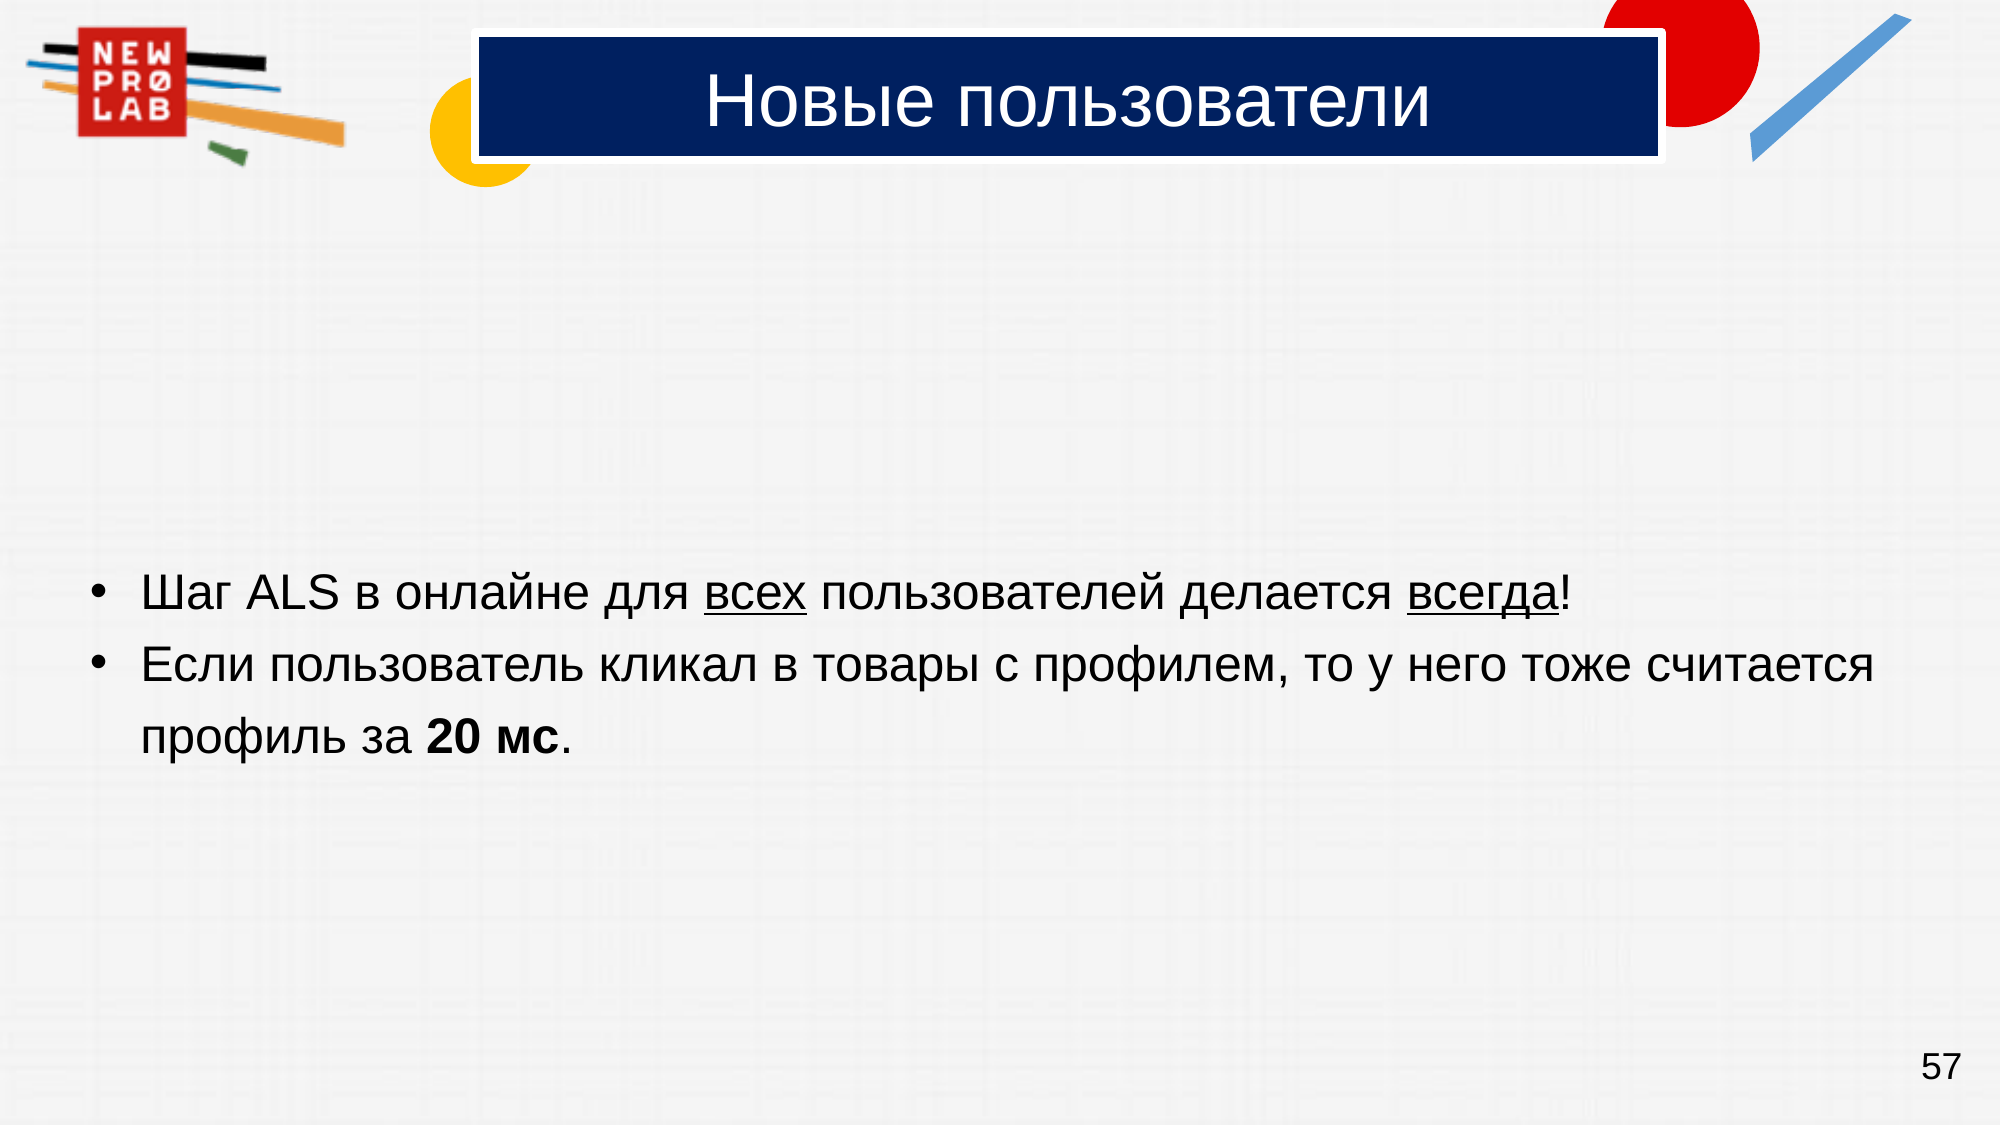

# Новые пользователи
Шаг ALS в онлайне для всех пользователей делается всегда!
Если пользователь кликал в товары с профилем, то у него тоже считается профиль за 20 мс.
57